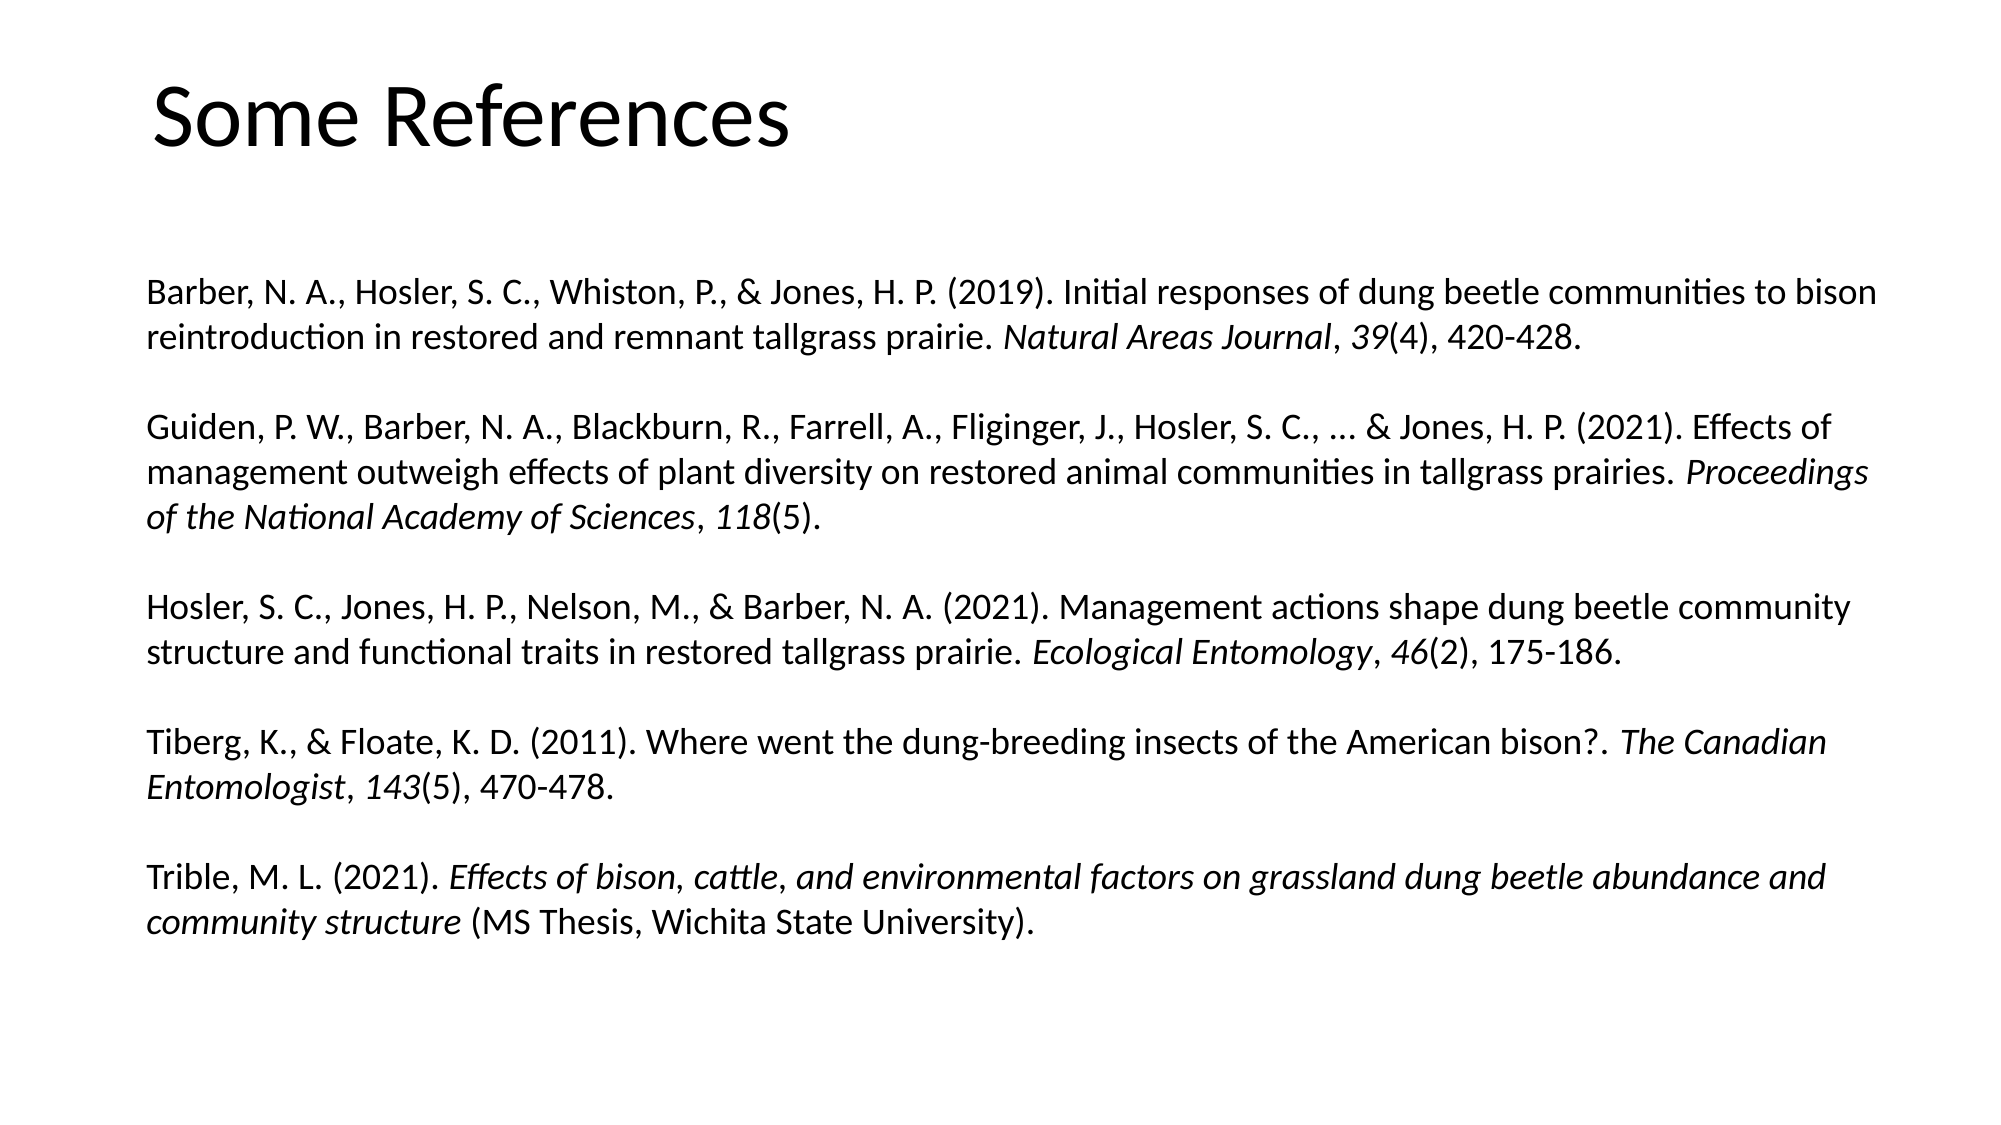

Some References
Barber, N. A., Hosler, S. C., Whiston, P., & Jones, H. P. (2019). Initial responses of dung beetle communities to bison reintroduction in restored and remnant tallgrass prairie. Natural Areas Journal, 39(4), 420-428.

Guiden, P. W., Barber, N. A., Blackburn, R., Farrell, A., Fliginger, J., Hosler, S. C., ... & Jones, H. P. (2021). Effects of management outweigh effects of plant diversity on restored animal communities in tallgrass prairies. Proceedings of the National Academy of Sciences, 118(5).
Hosler, S. C., Jones, H. P., Nelson, M., & Barber, N. A. (2021). Management actions shape dung beetle community structure and functional traits in restored tallgrass prairie. Ecological Entomology, 46(2), 175-186.

Tiberg, K., & Floate, K. D. (2011). Where went the dung-breeding insects of the American bison?. The Canadian Entomologist, 143(5), 470-478.

Trible, M. L. (2021). Effects of bison, cattle, and environmental factors on grassland dung beetle abundance and community structure (MS Thesis, Wichita State University).